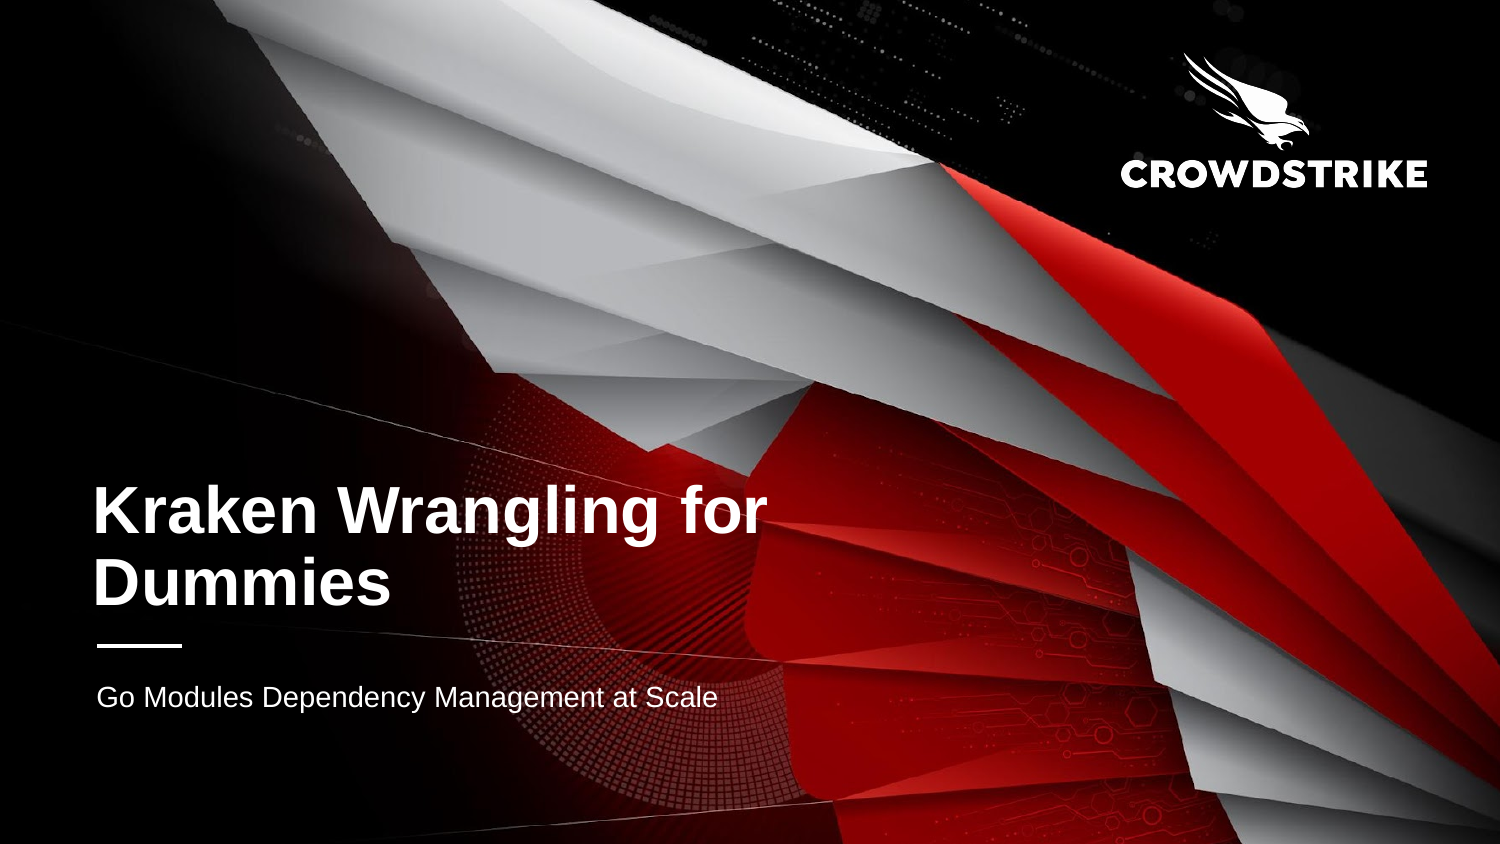

# Kraken Wrangling for Dummies
Go Modules Dependency Management at Scale